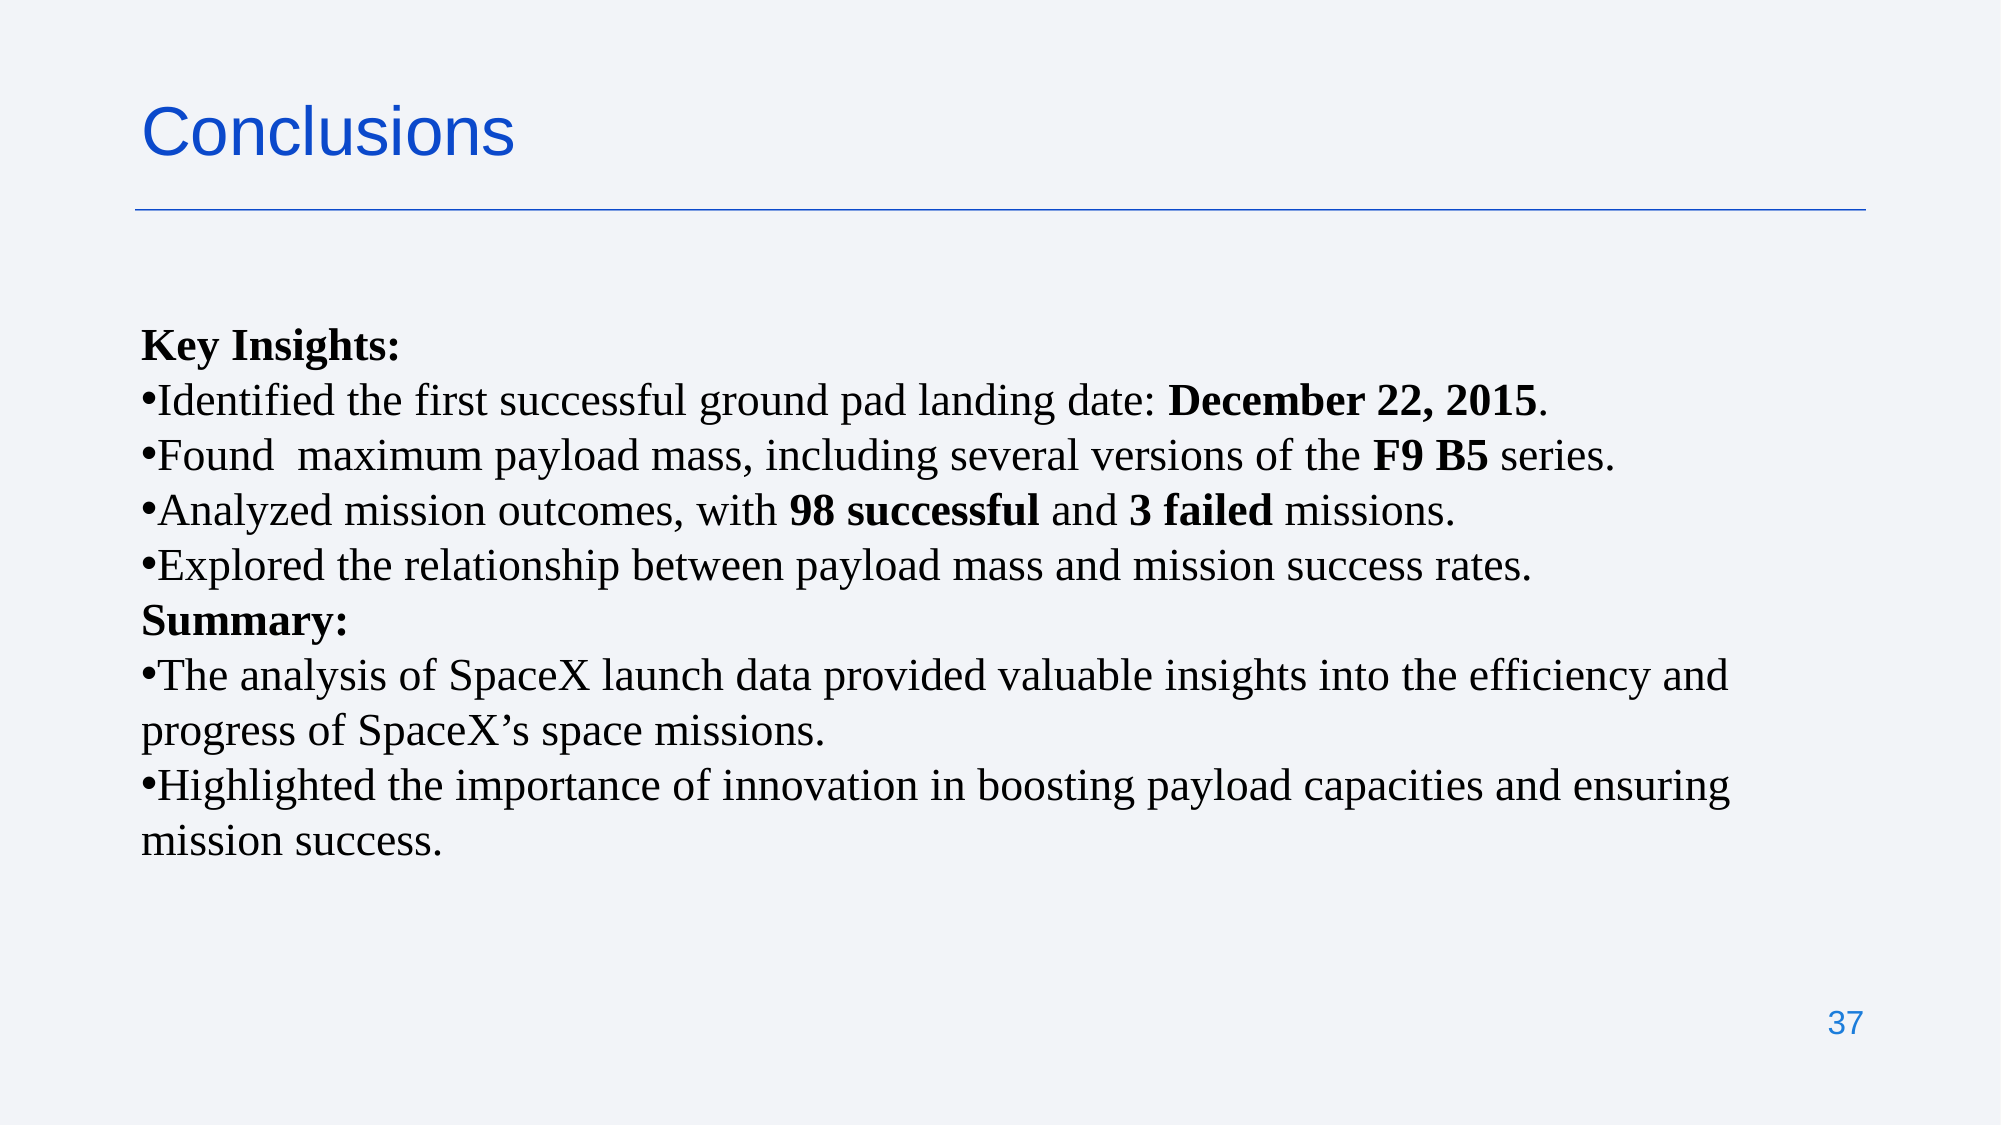

Conclusions
Key Insights:
Identified the first successful ground pad landing date: December 22, 2015.
Found  maximum payload mass, including several versions of the F9 B5 series.
Analyzed mission outcomes, with 98 successful and 3 failed missions.
Explored the relationship between payload mass and mission success rates.
Summary:
The analysis of SpaceX launch data provided valuable insights into the efficiency and progress of SpaceX’s space missions.
Highlighted the importance of innovation in boosting payload capacities and ensuring mission success.
37